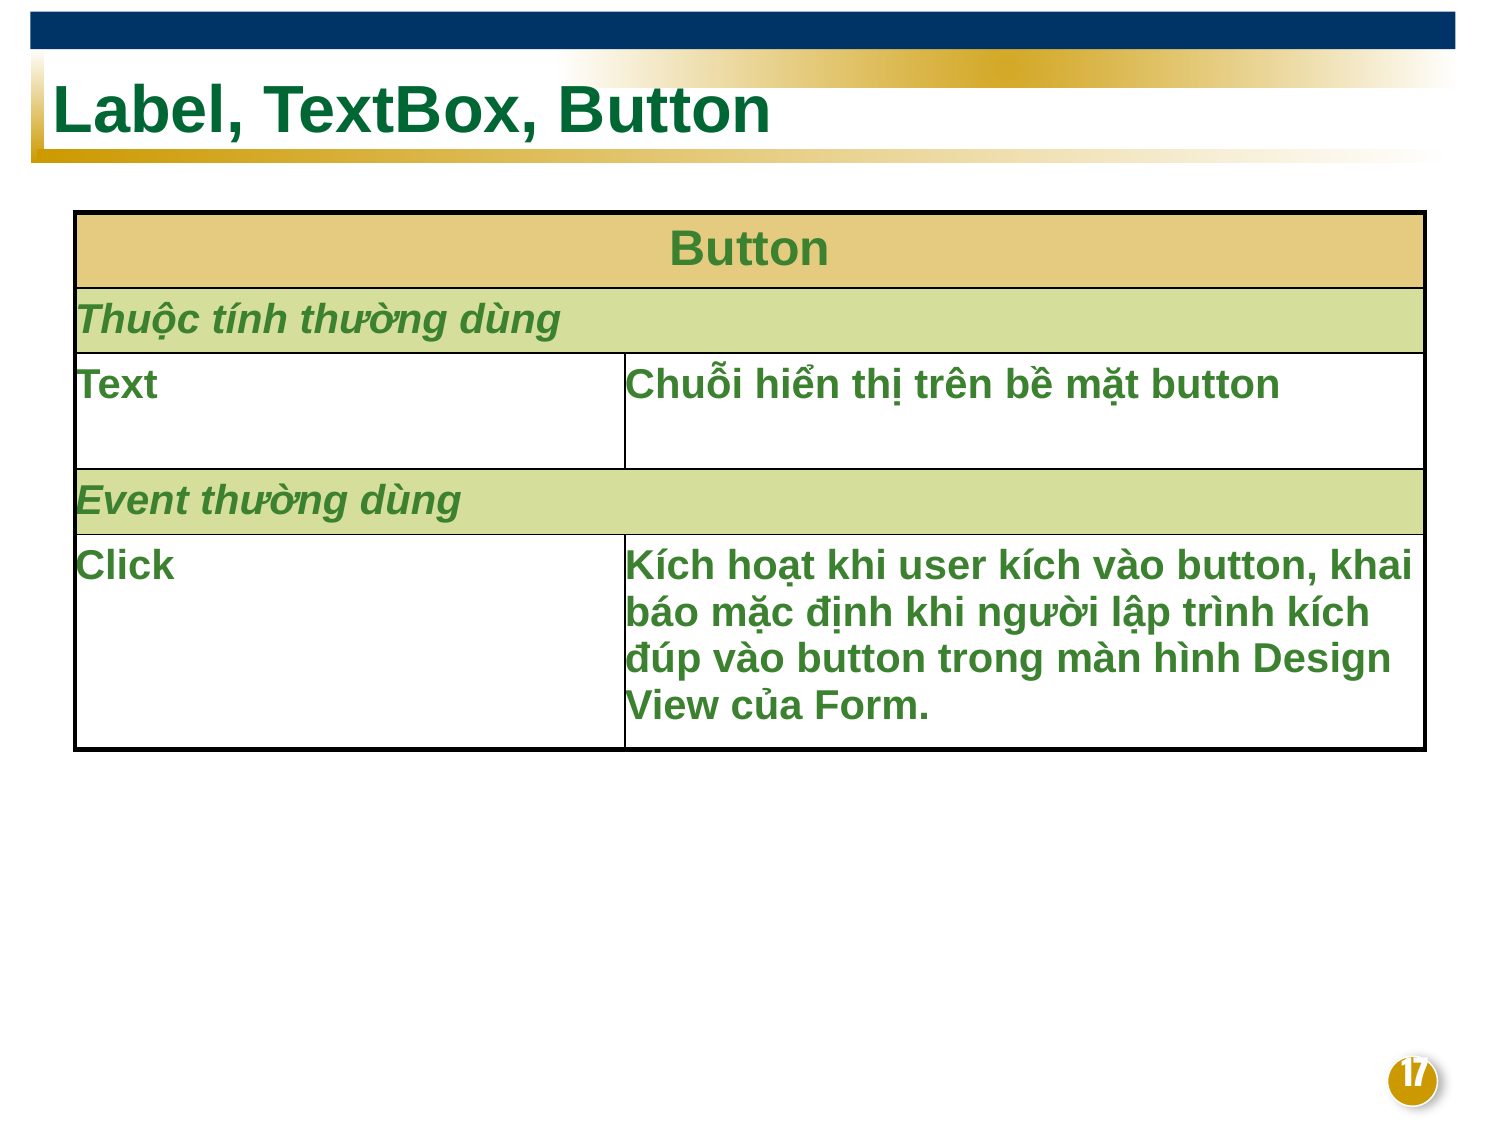

# Label, TextBox, Button
| Button |  |
| --- | --- |
| Thuộc tính thường dùng |  |
| Text | Chuỗi hiển thị trên bề mặt button |
| Event thường dùng |  |
| Click | Kích hoạt khi user kích vào button, khai báo mặc định khi người lập trình kích đúp vào button trong màn hình Design View của Form. |
17